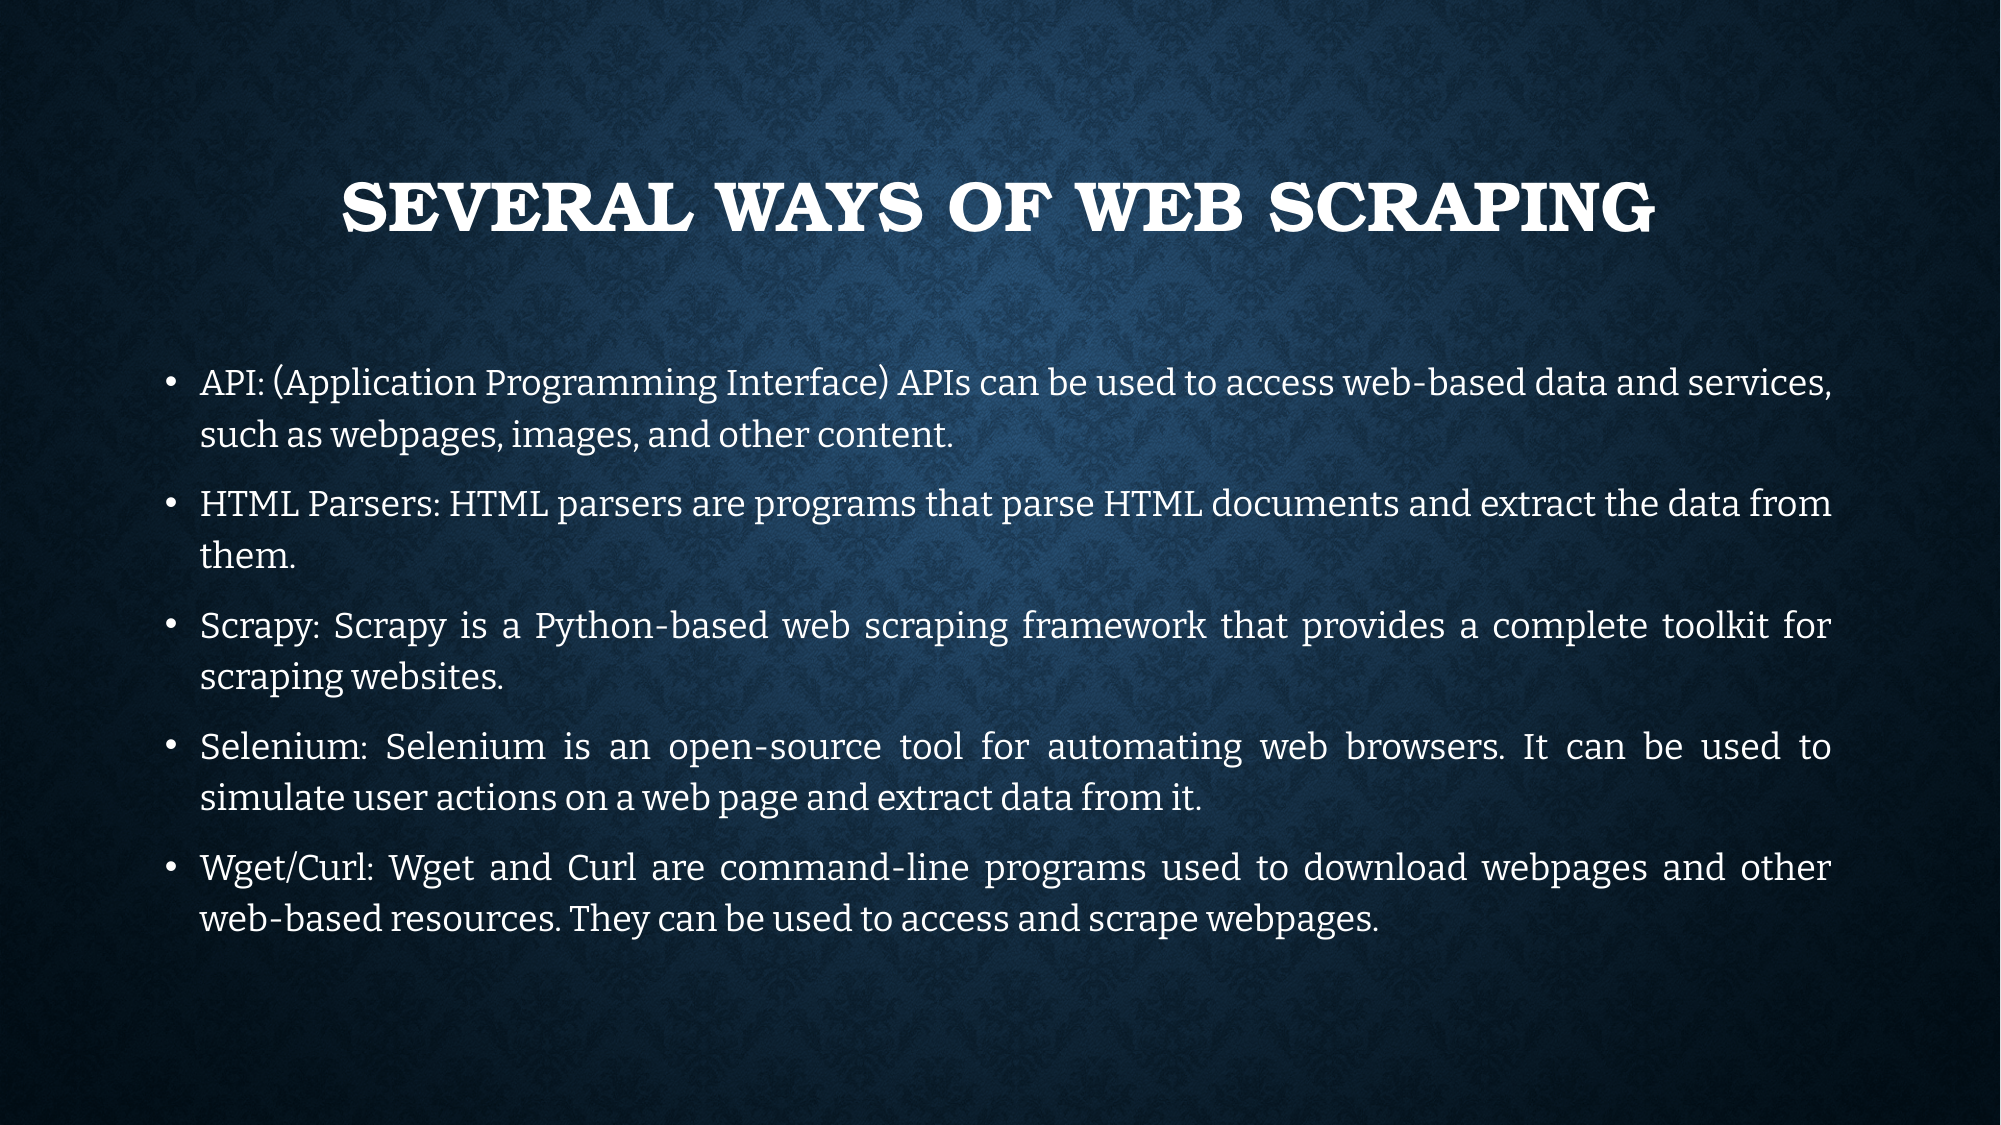

# several ways of web scraping
API: (Application Programming Interface) APIs can be used to access web-based data and services, such as webpages, images, and other content.
HTML Parsers: HTML parsers are programs that parse HTML documents and extract the data from them.
Scrapy: Scrapy is a Python-based web scraping framework that provides a complete toolkit for scraping websites.
Selenium: Selenium is an open-source tool for automating web browsers. It can be used to simulate user actions on a web page and extract data from it.
Wget/Curl: Wget and Curl are command-line programs used to download webpages and other web-based resources. They can be used to access and scrape webpages.